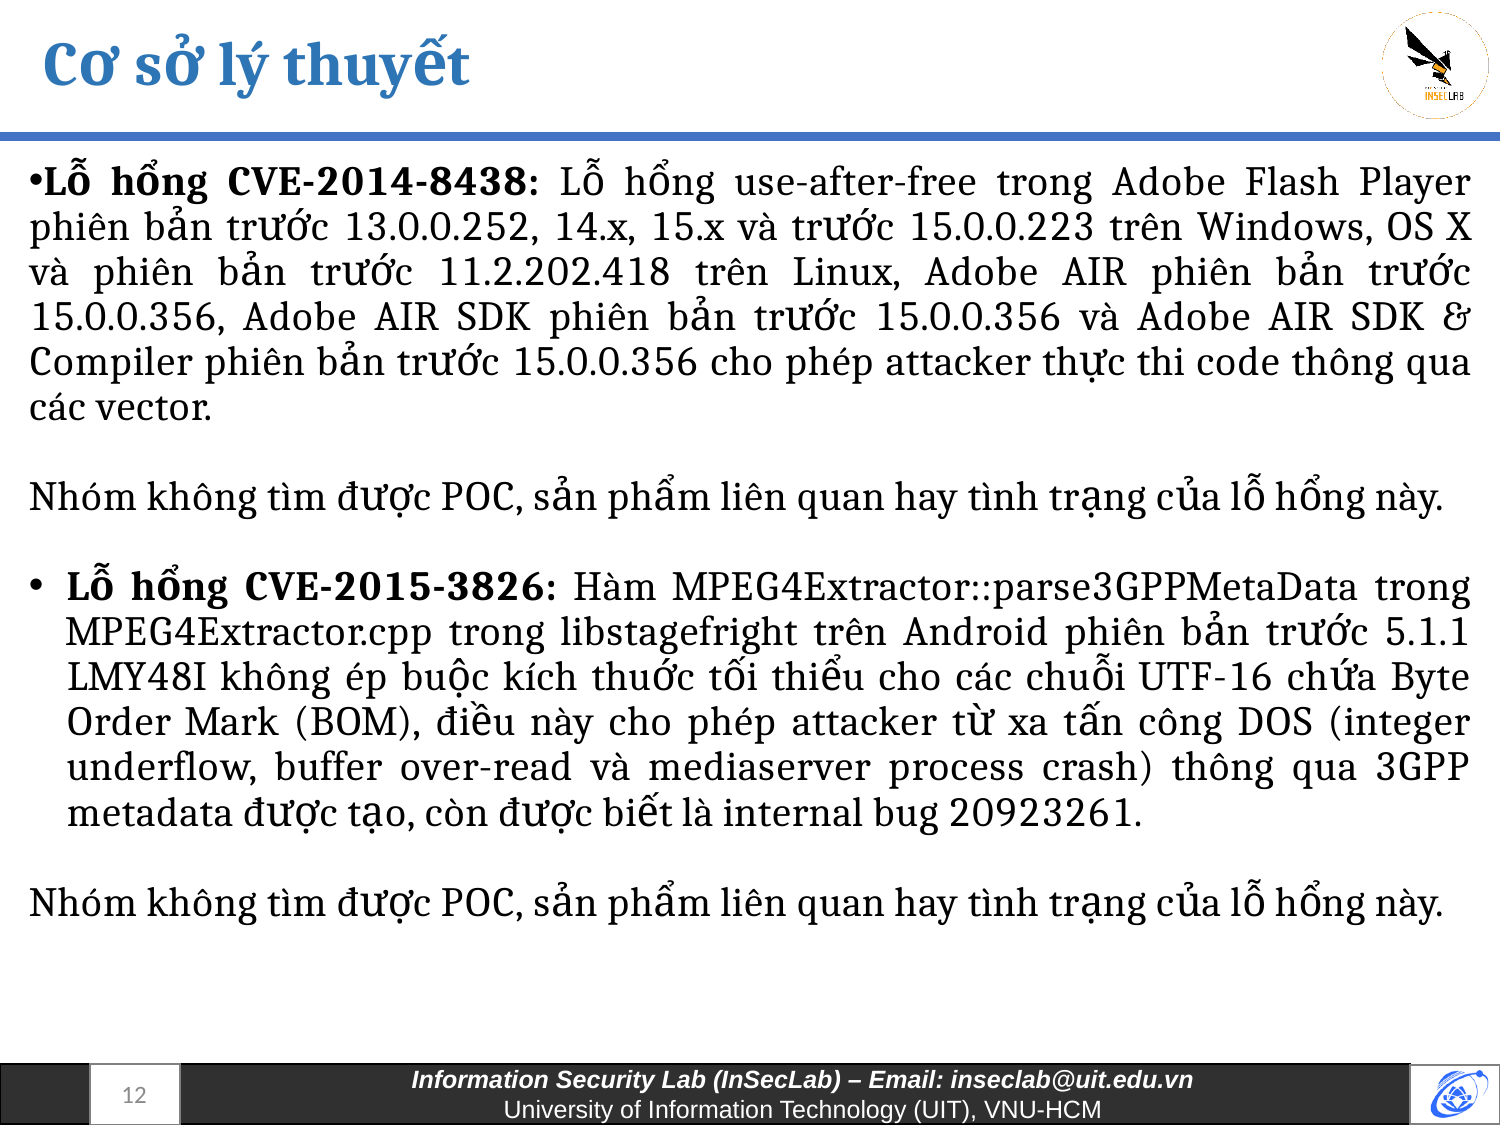

# Cơ sở lý thuyết
Lỗ hổng CVE-2014-8438: Lỗ hổng use-after-free trong Adobe Flash Player phiên bản trước 13.0.0.252, 14.x, 15.x và trước 15.0.0.223 trên Windows, OS X và phiên bản trước 11.2.202.418 trên Linux, Adobe AIR phiên bản trước 15.0.0.356, Adobe AIR SDK phiên bản trước 15.0.0.356 và Adobe AIR SDK & Compiler phiên bản trước 15.0.0.356 cho phép attacker thực thi code thông qua các vector.

Nhóm không tìm được POC, sản phẩm liên quan hay tình trạng của lỗ hổng này.

Lỗ hổng CVE-2015-3826: Hàm MPEG4Extractor::parse3GPPMetaData trong MPEG4Extractor.cpp trong libstagefright trên Android phiên bản trước 5.1.1 LMY48I không ép buộc kích thuớc tối thiểu cho các chuỗi UTF-16 chứa Byte Order Mark (BOM), điều này cho phép attacker từ xa tấn công DOS (integer underflow, buffer over-read và mediaserver process crash) thông qua 3GPP metadata được tạo, còn được biết là internal bug 20923261.

Nhóm không tìm được POC, sản phẩm liên quan hay tình trạng của lỗ hổng này.

12